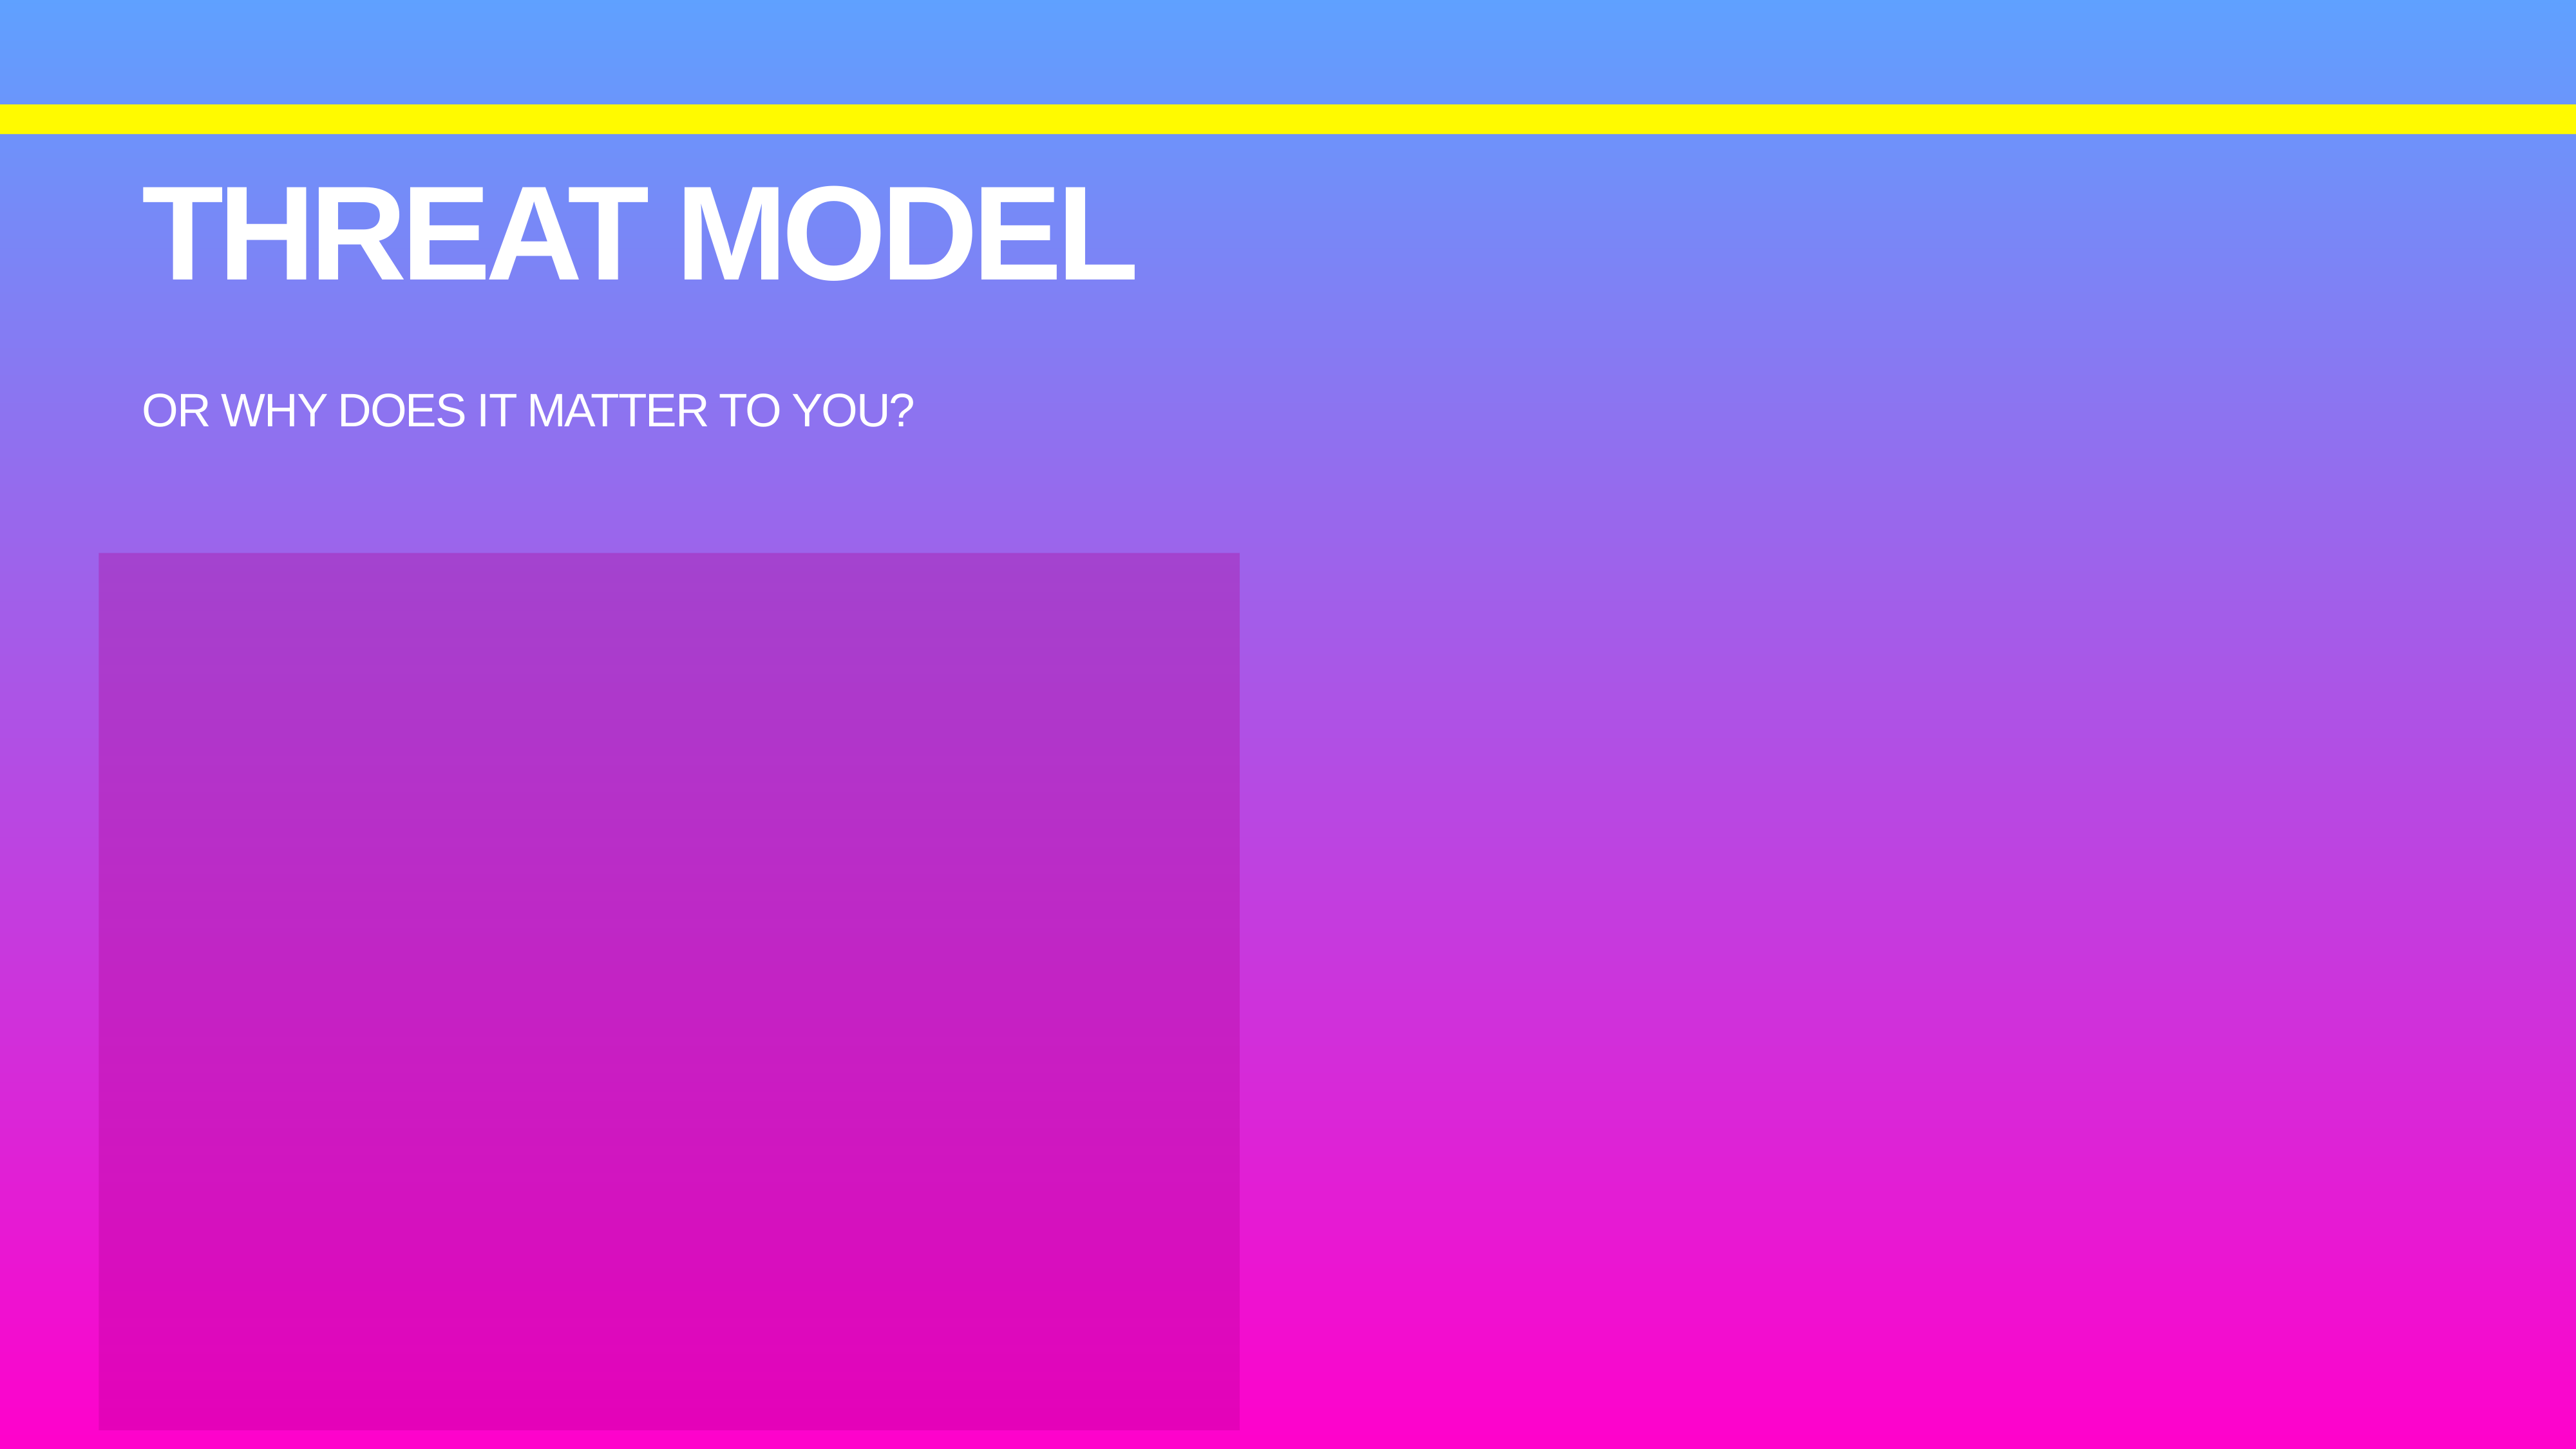

# Threat Model
Or why does it matter to you?